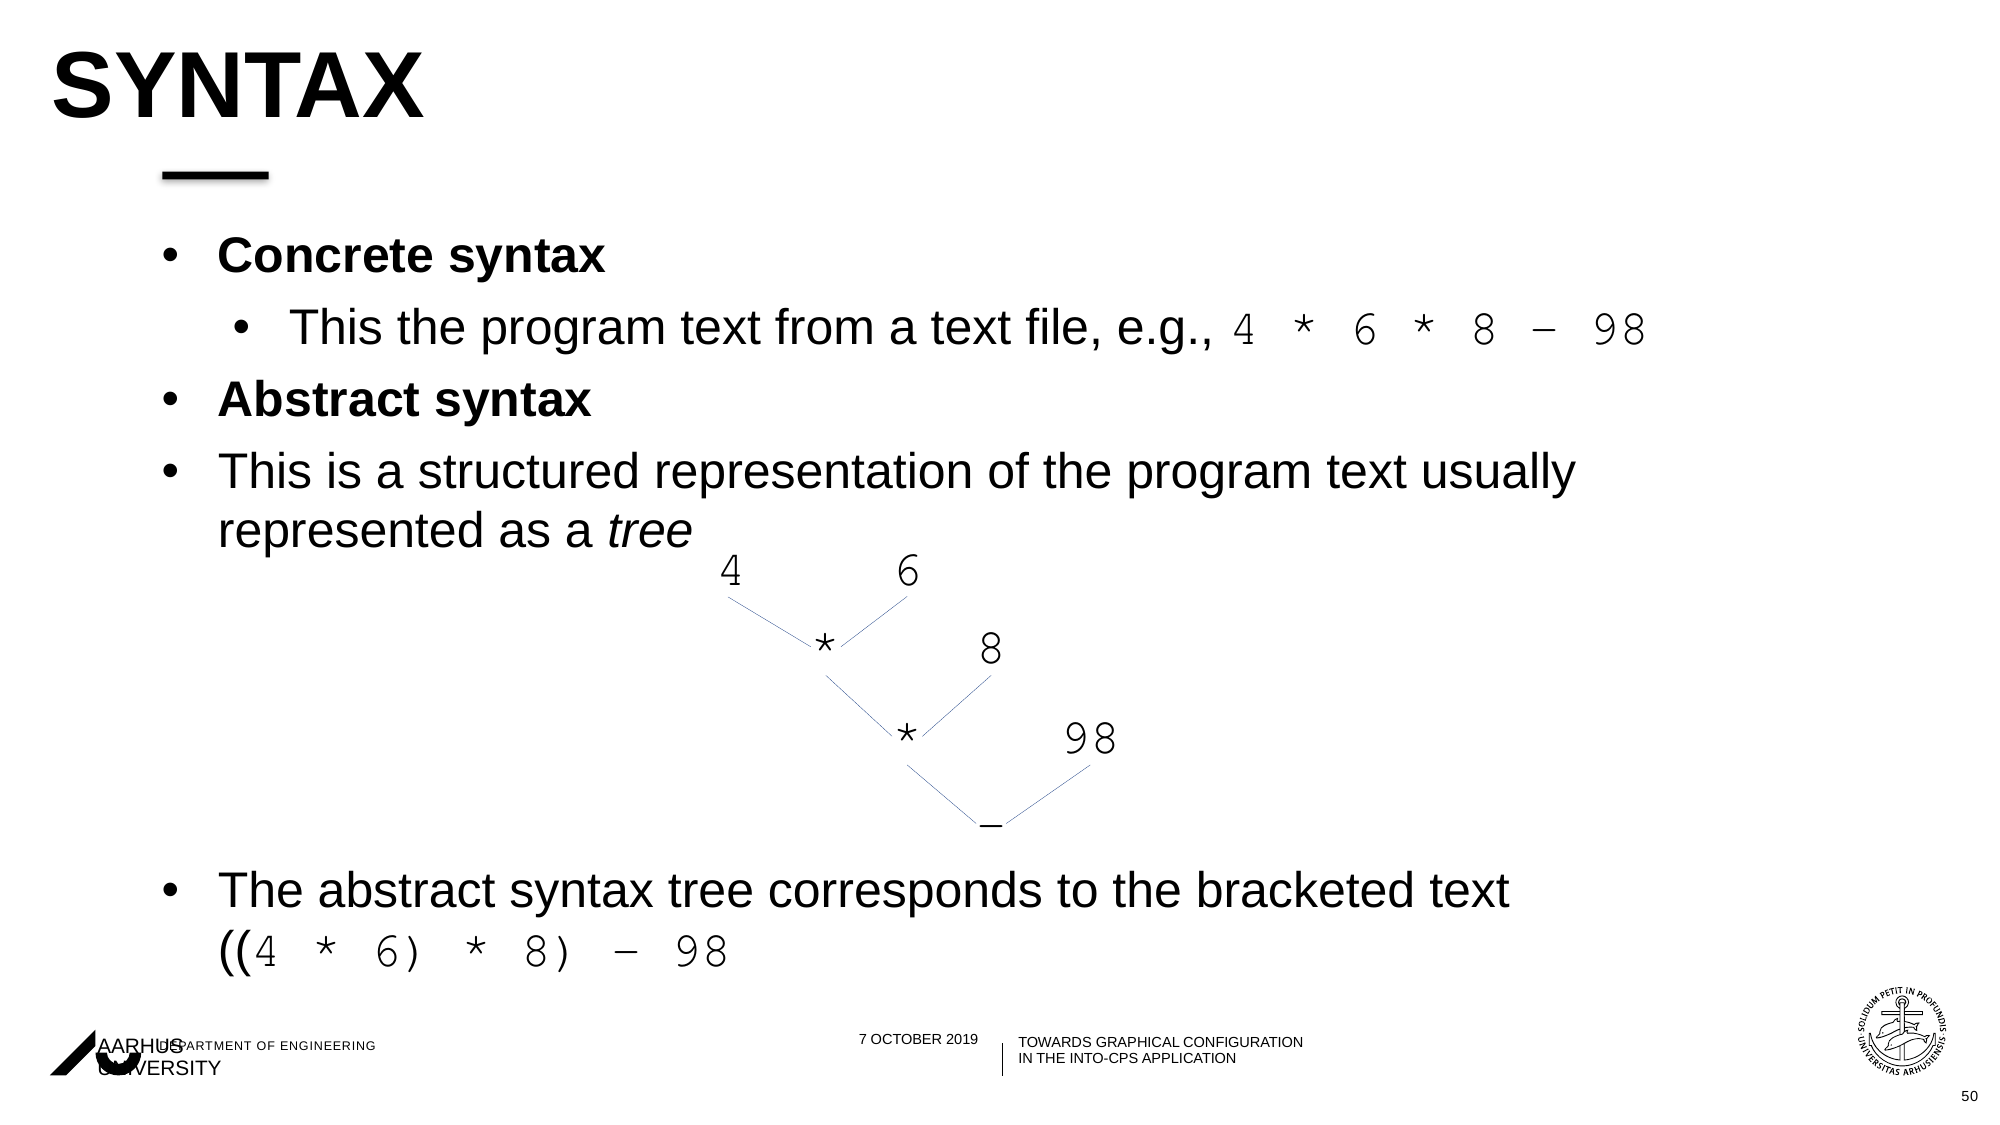

# Syntax
Concrete syntax
This the program text from a text file, e.g., 4 * 6 * 8 - 98
Abstract syntax
This is a structured representation of the program text usually represented as a tree

The abstract syntax tree corresponds to the bracketed text
((4 * 6) * 8) - 98
4
6
*
8
*
98
-
50